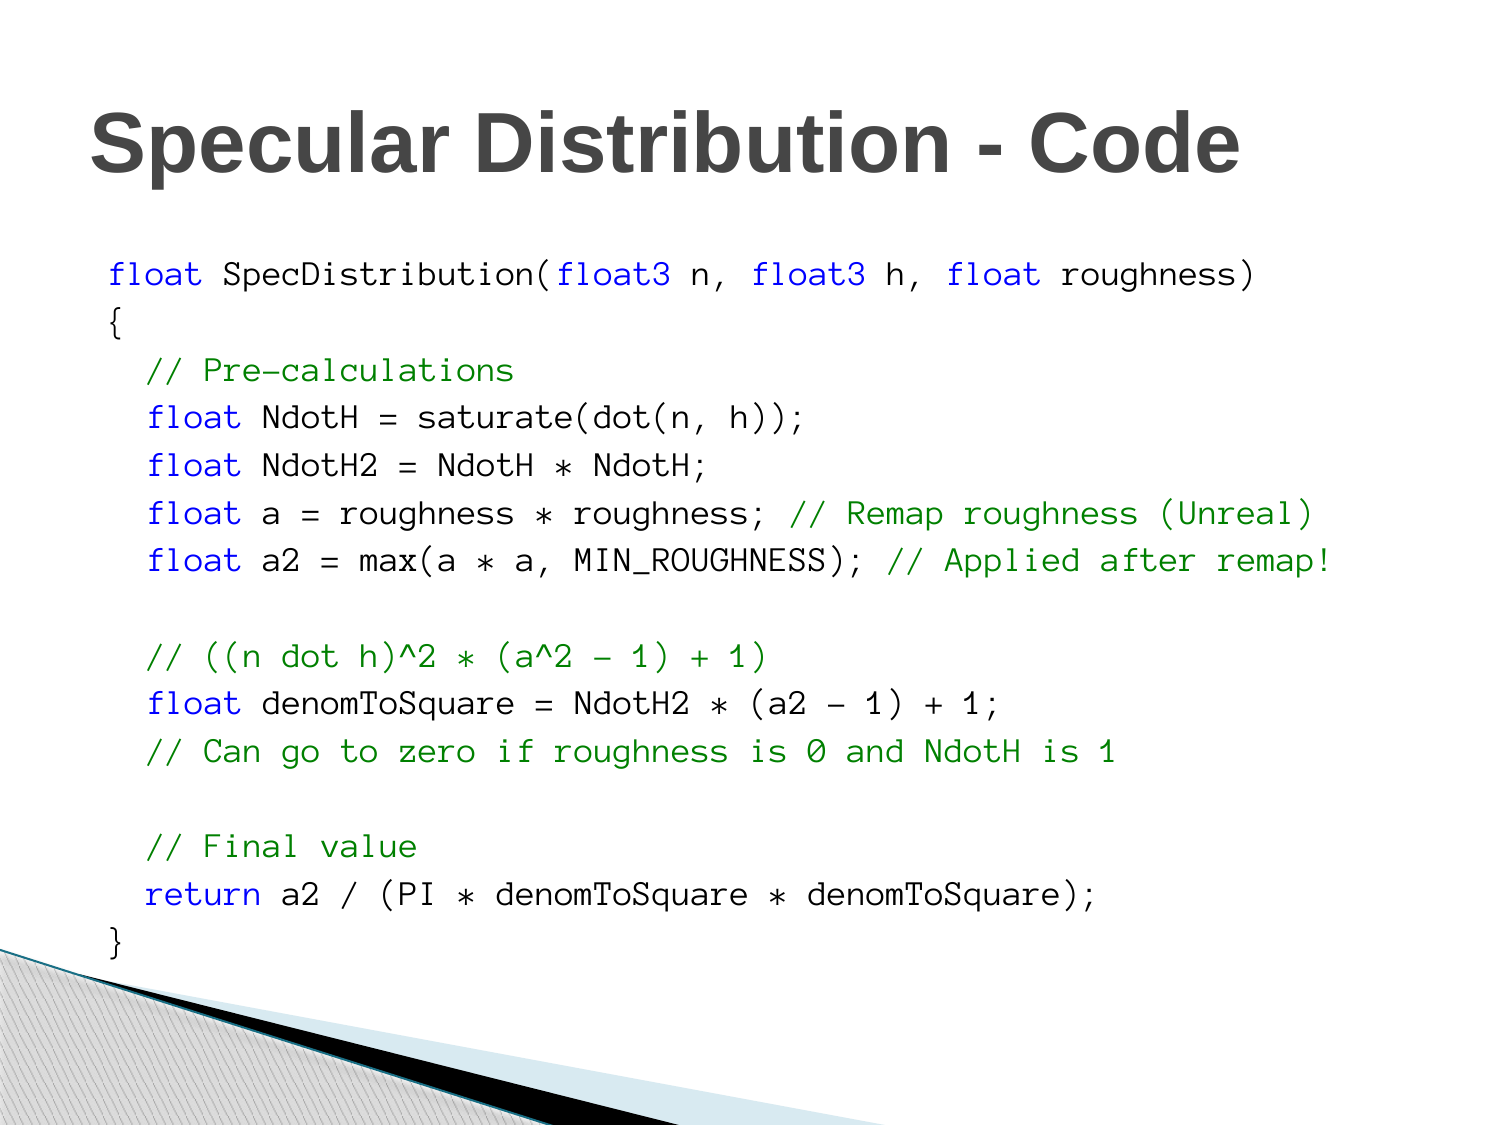

# Specular Distribution - Code
float SpecDistribution(float3 n, float3 h, float roughness)
{
  // Pre-calculations
  float NdotH = saturate(dot(n, h));
  float NdotH2 = NdotH * NdotH;
  float a = roughness * roughness; // Remap roughness (Unreal)
  float a2 = max(a * a, MIN_ROUGHNESS); // Applied after remap!

  // ((n dot h)^2 * (a^2 - 1) + 1)
  float denomToSquare = NdotH2 * (a2 - 1) + 1;
  // Can go to zero if roughness is 0 and NdotH is 1

  // Final value
  return a2 / (PI * denomToSquare * denomToSquare);
}